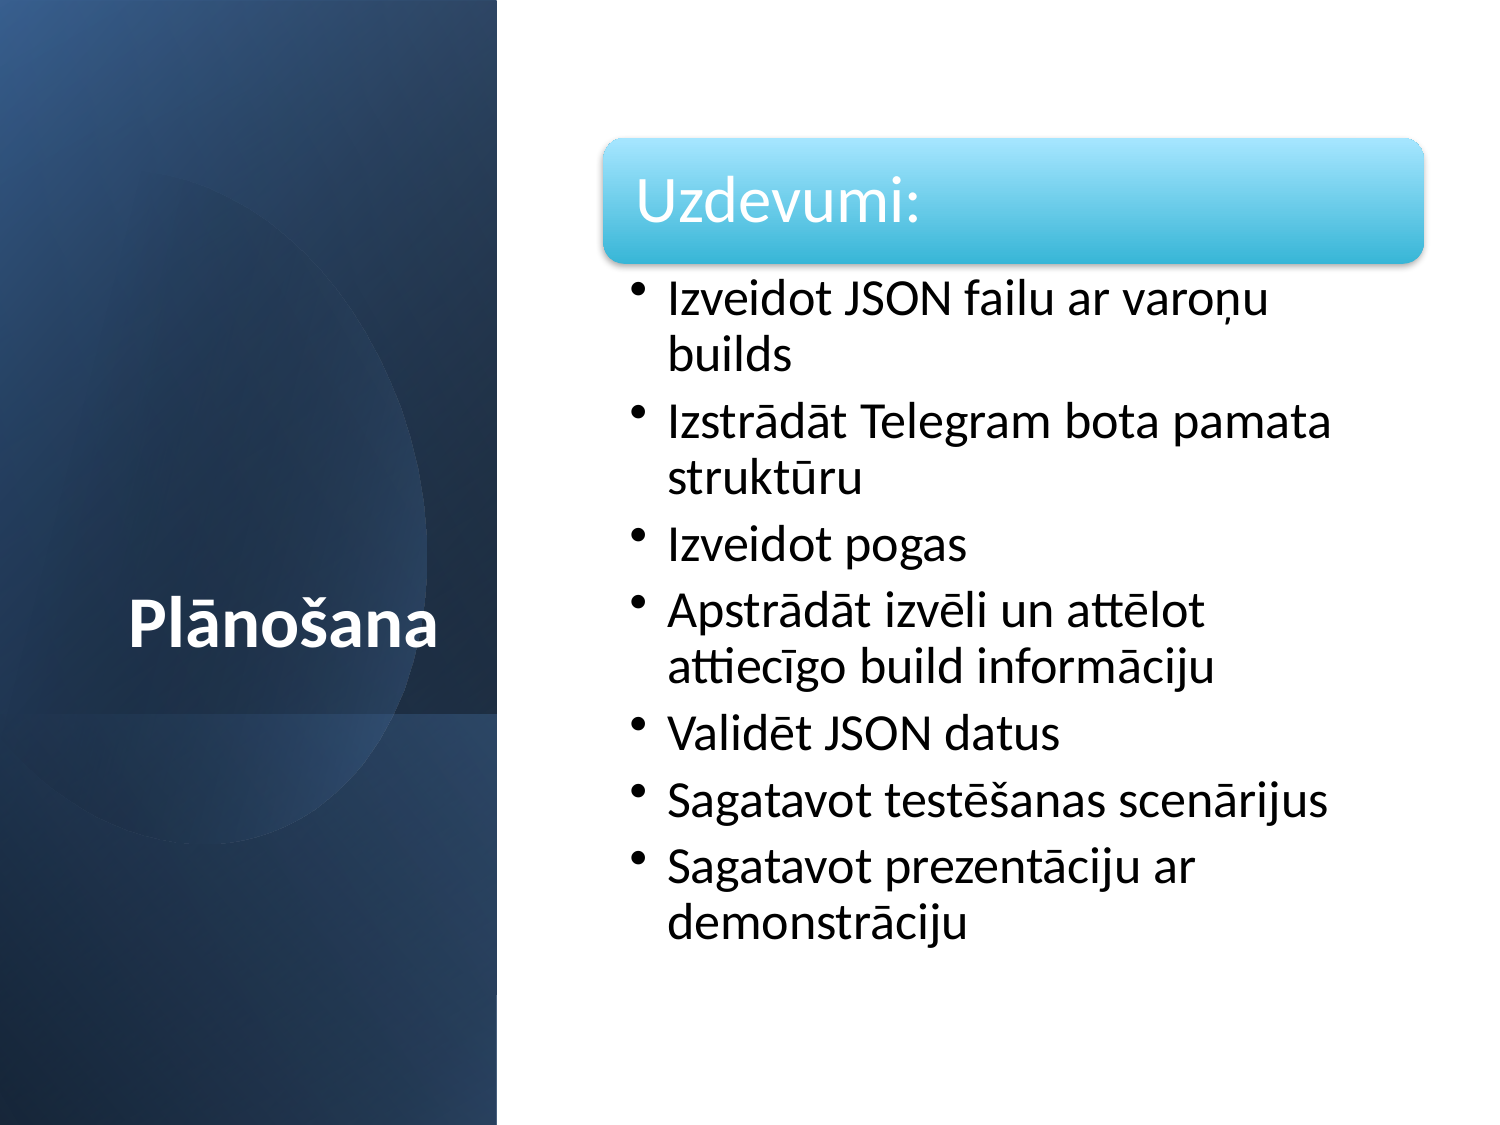

Uzdevumi:
Izveidot JSON failu ar varoņu builds
Izstrādāt Telegram bota pamata struktūru
Izveidot pogas
Apstrādāt izvēli un attēlot attiecīgo build informāciju
Validēt JSON datus
Sagatavot testēšanas scenārijus
Sagatavot prezentāciju ar demonstrāciju

# Plānošana